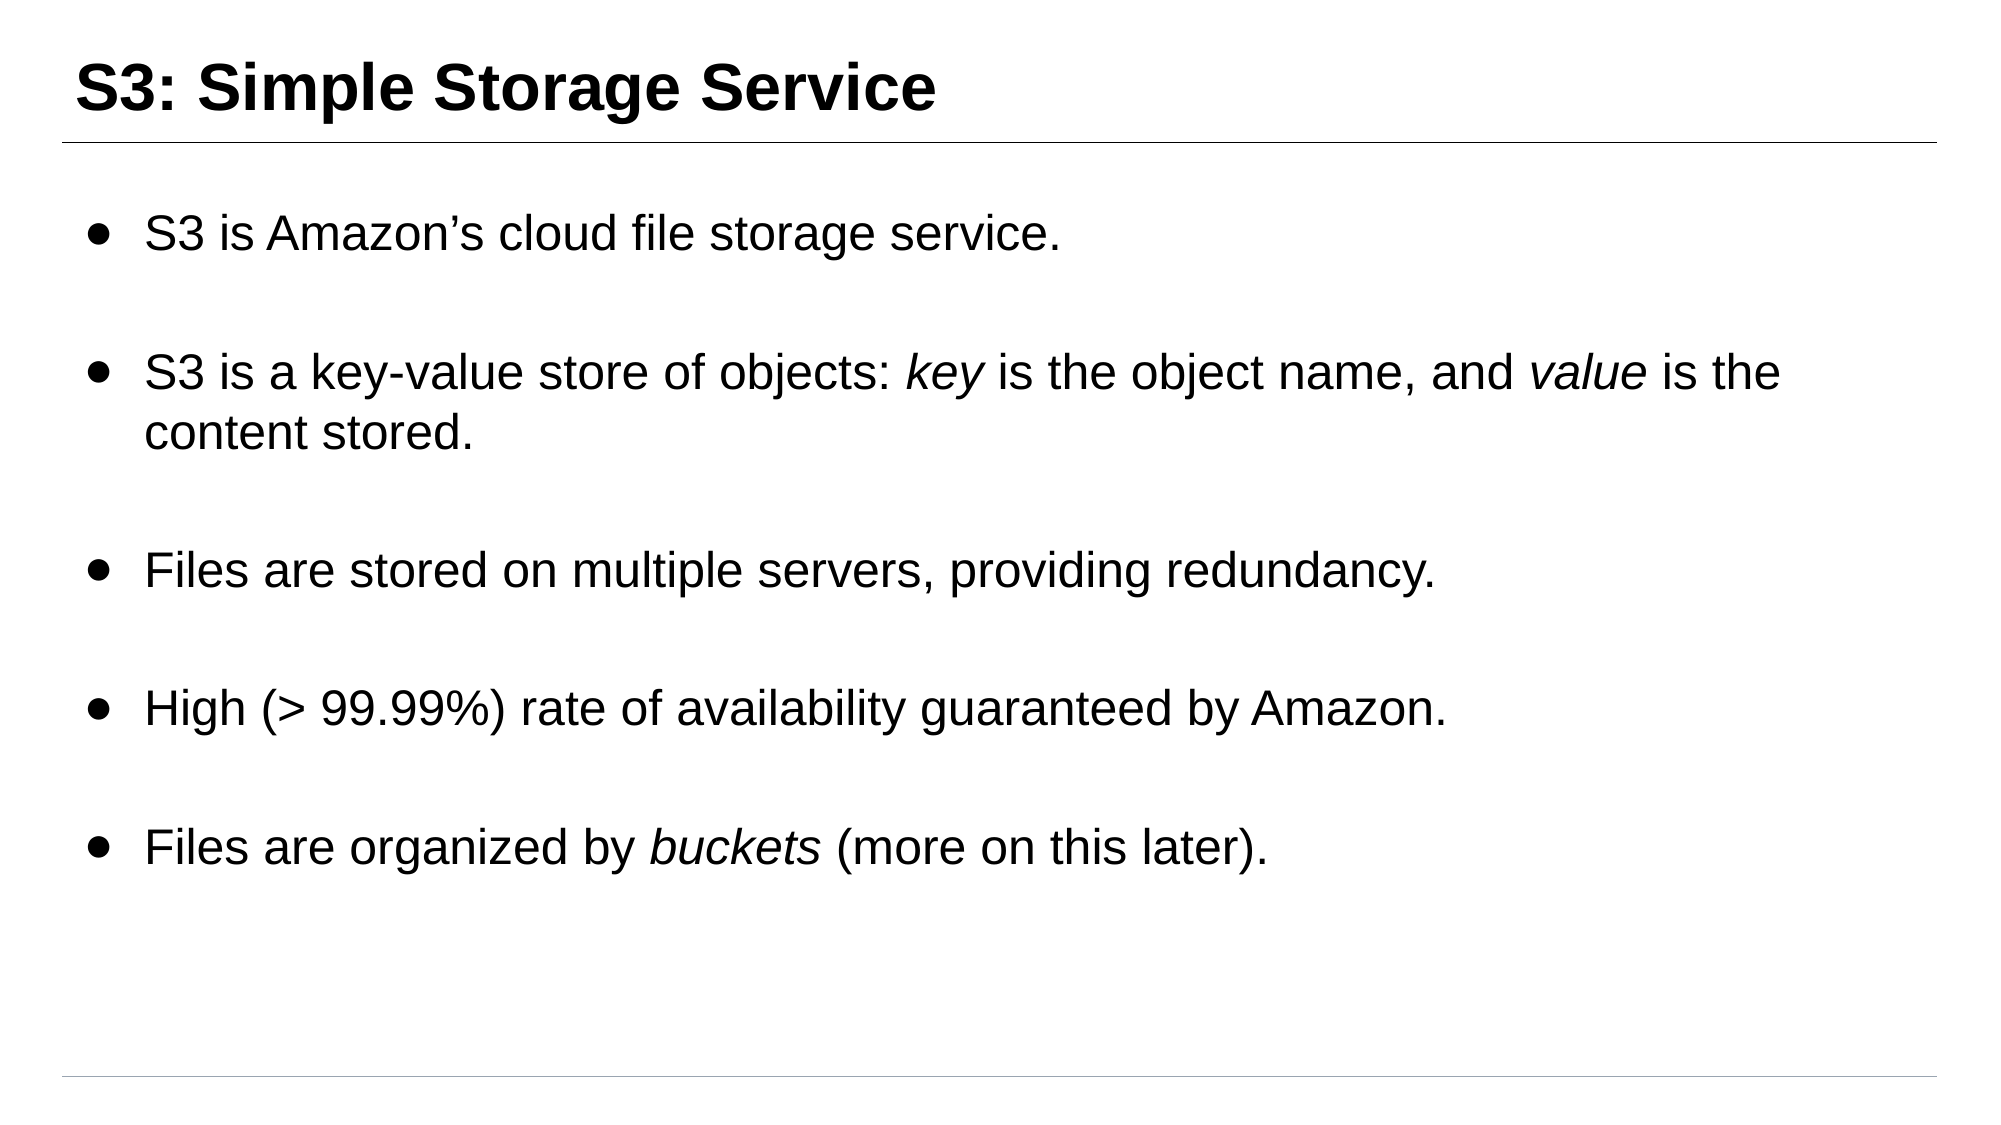

# S3: Simple Storage Service
S3 is Amazon’s cloud file storage service.

S3 is a key-value store of objects: key is the object name, and value is the content stored.

Files are stored on multiple servers, providing redundancy.

High (> 99.99%) rate of availability guaranteed by Amazon.

Files are organized by buckets (more on this later).